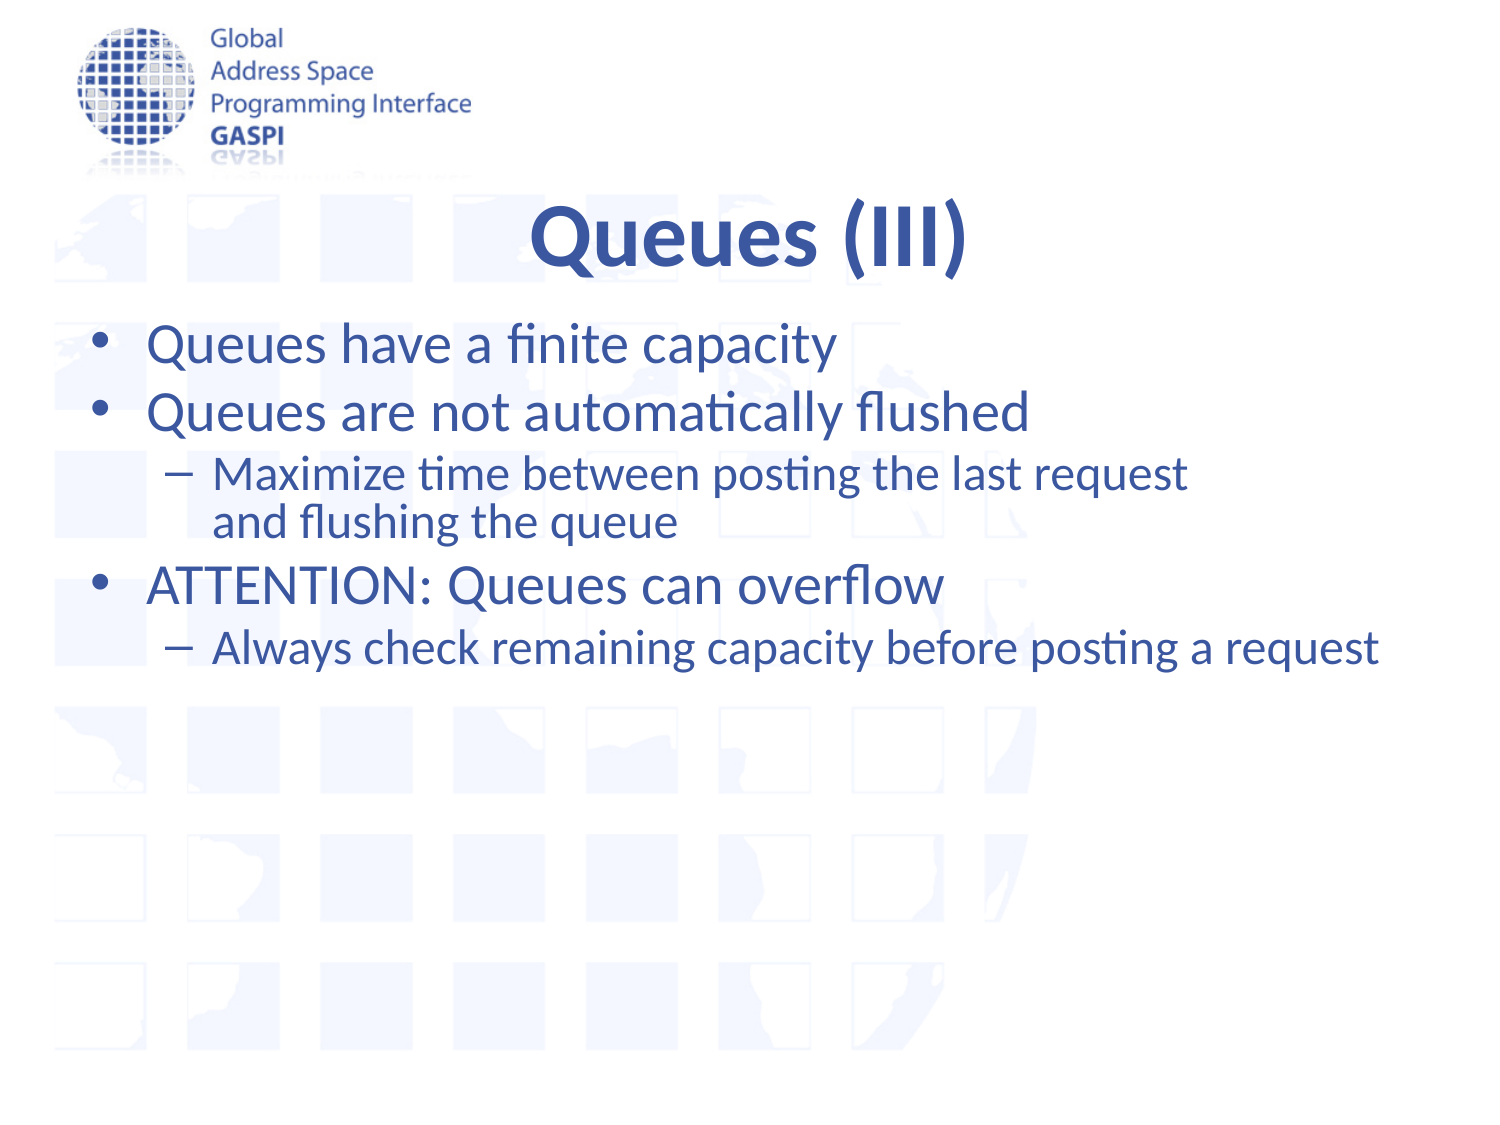

# Queues (III)
Queues have a finite capacity
Queues are not automatically flushed
Maximize time between posting the last request
and flushing the queue
ATTENTION: Queues can overflow
Always check remaining capacity before posting a request